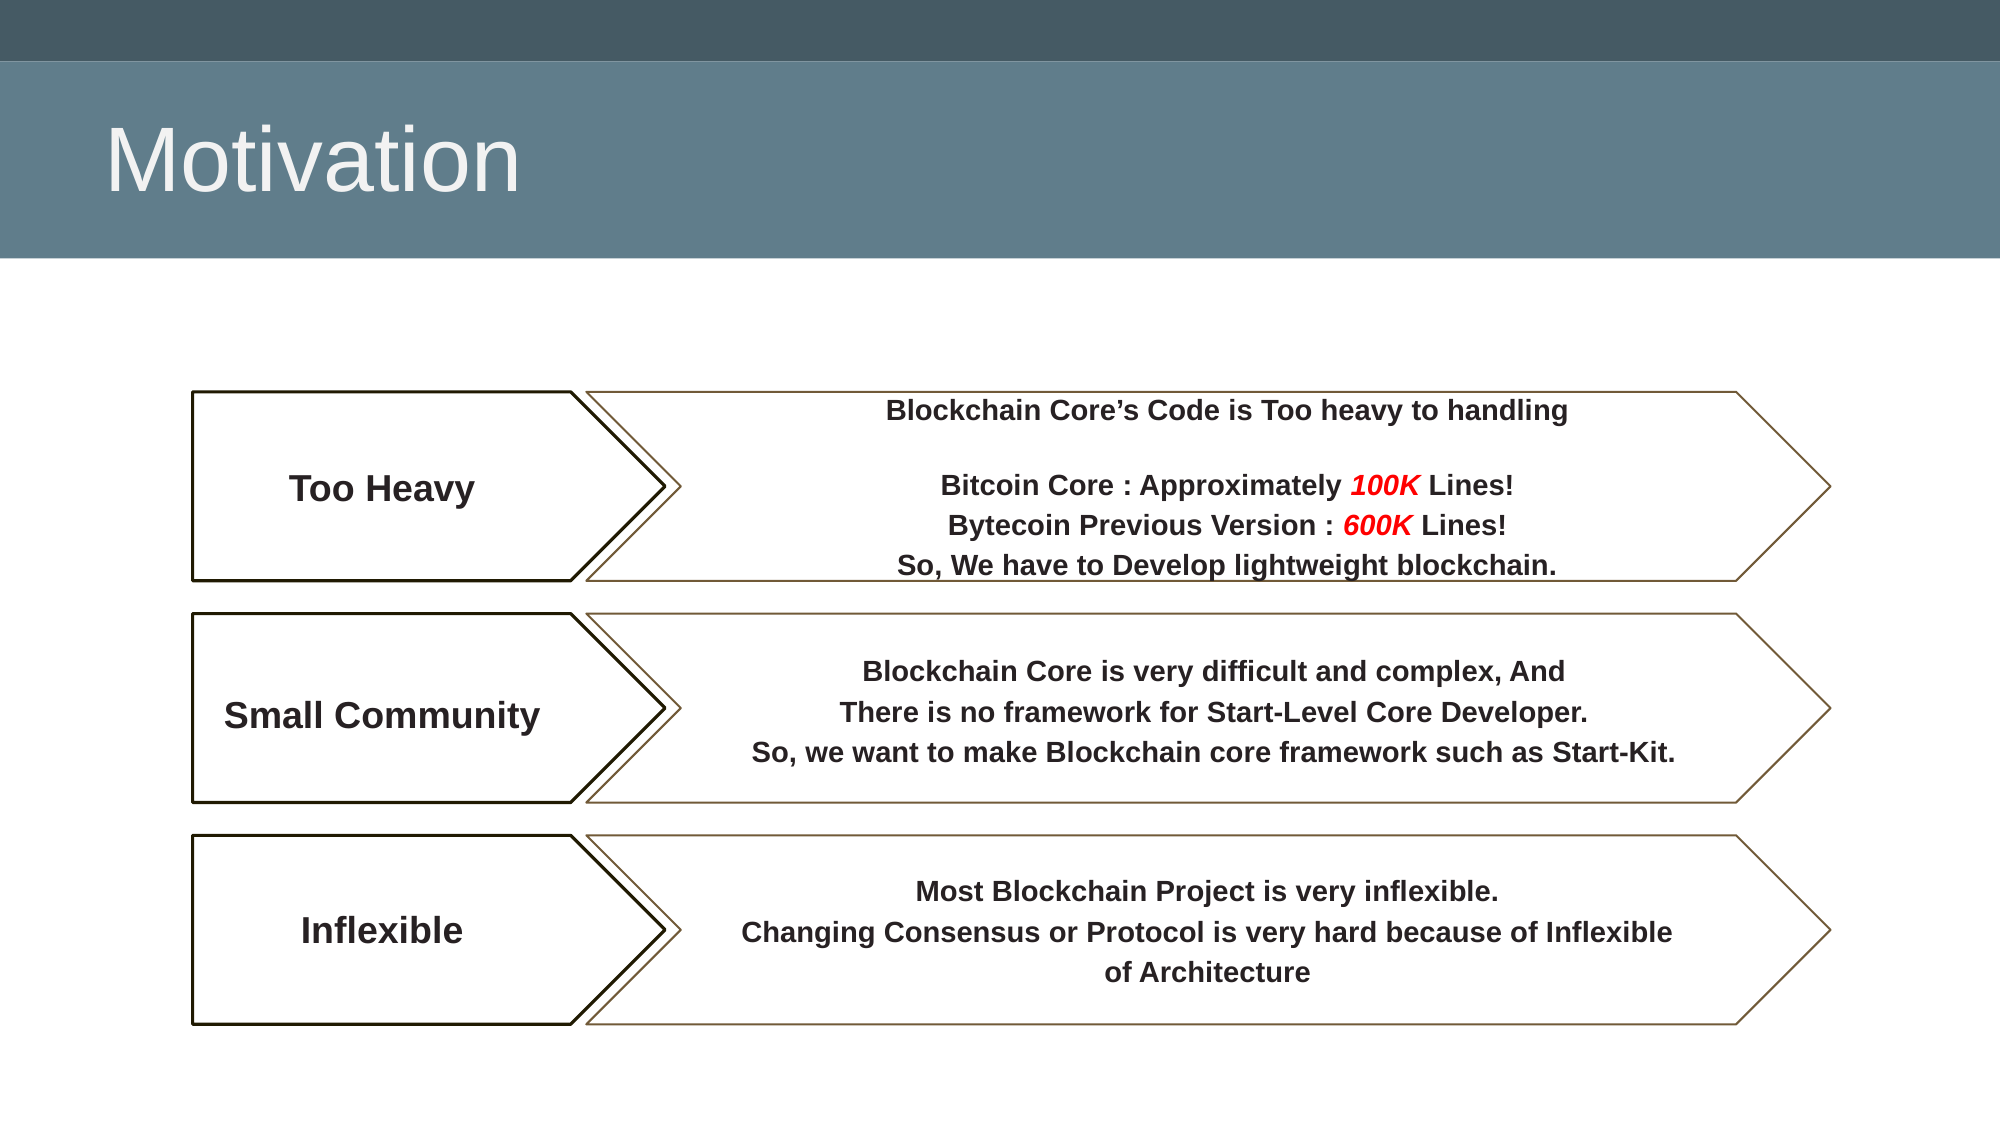

Motivation
Blockchain Core’s Code is Too heavy to handling

Bitcoin Core : Approximately 100K Lines!
Bytecoin Previous Version : 600K Lines!
So, We have to Develop lightweight blockchain.
Too Heavy

Small Community
Blockchain Core is very difficult and complex, And
There is no framework for Start-Level Core Developer.
So, we want to make Blockchain core framework such as Start-Kit.
Most Blockchain Project is very inflexible.
Changing Consensus or Protocol is very hard because of Inflexible of Architecture
Inflexible